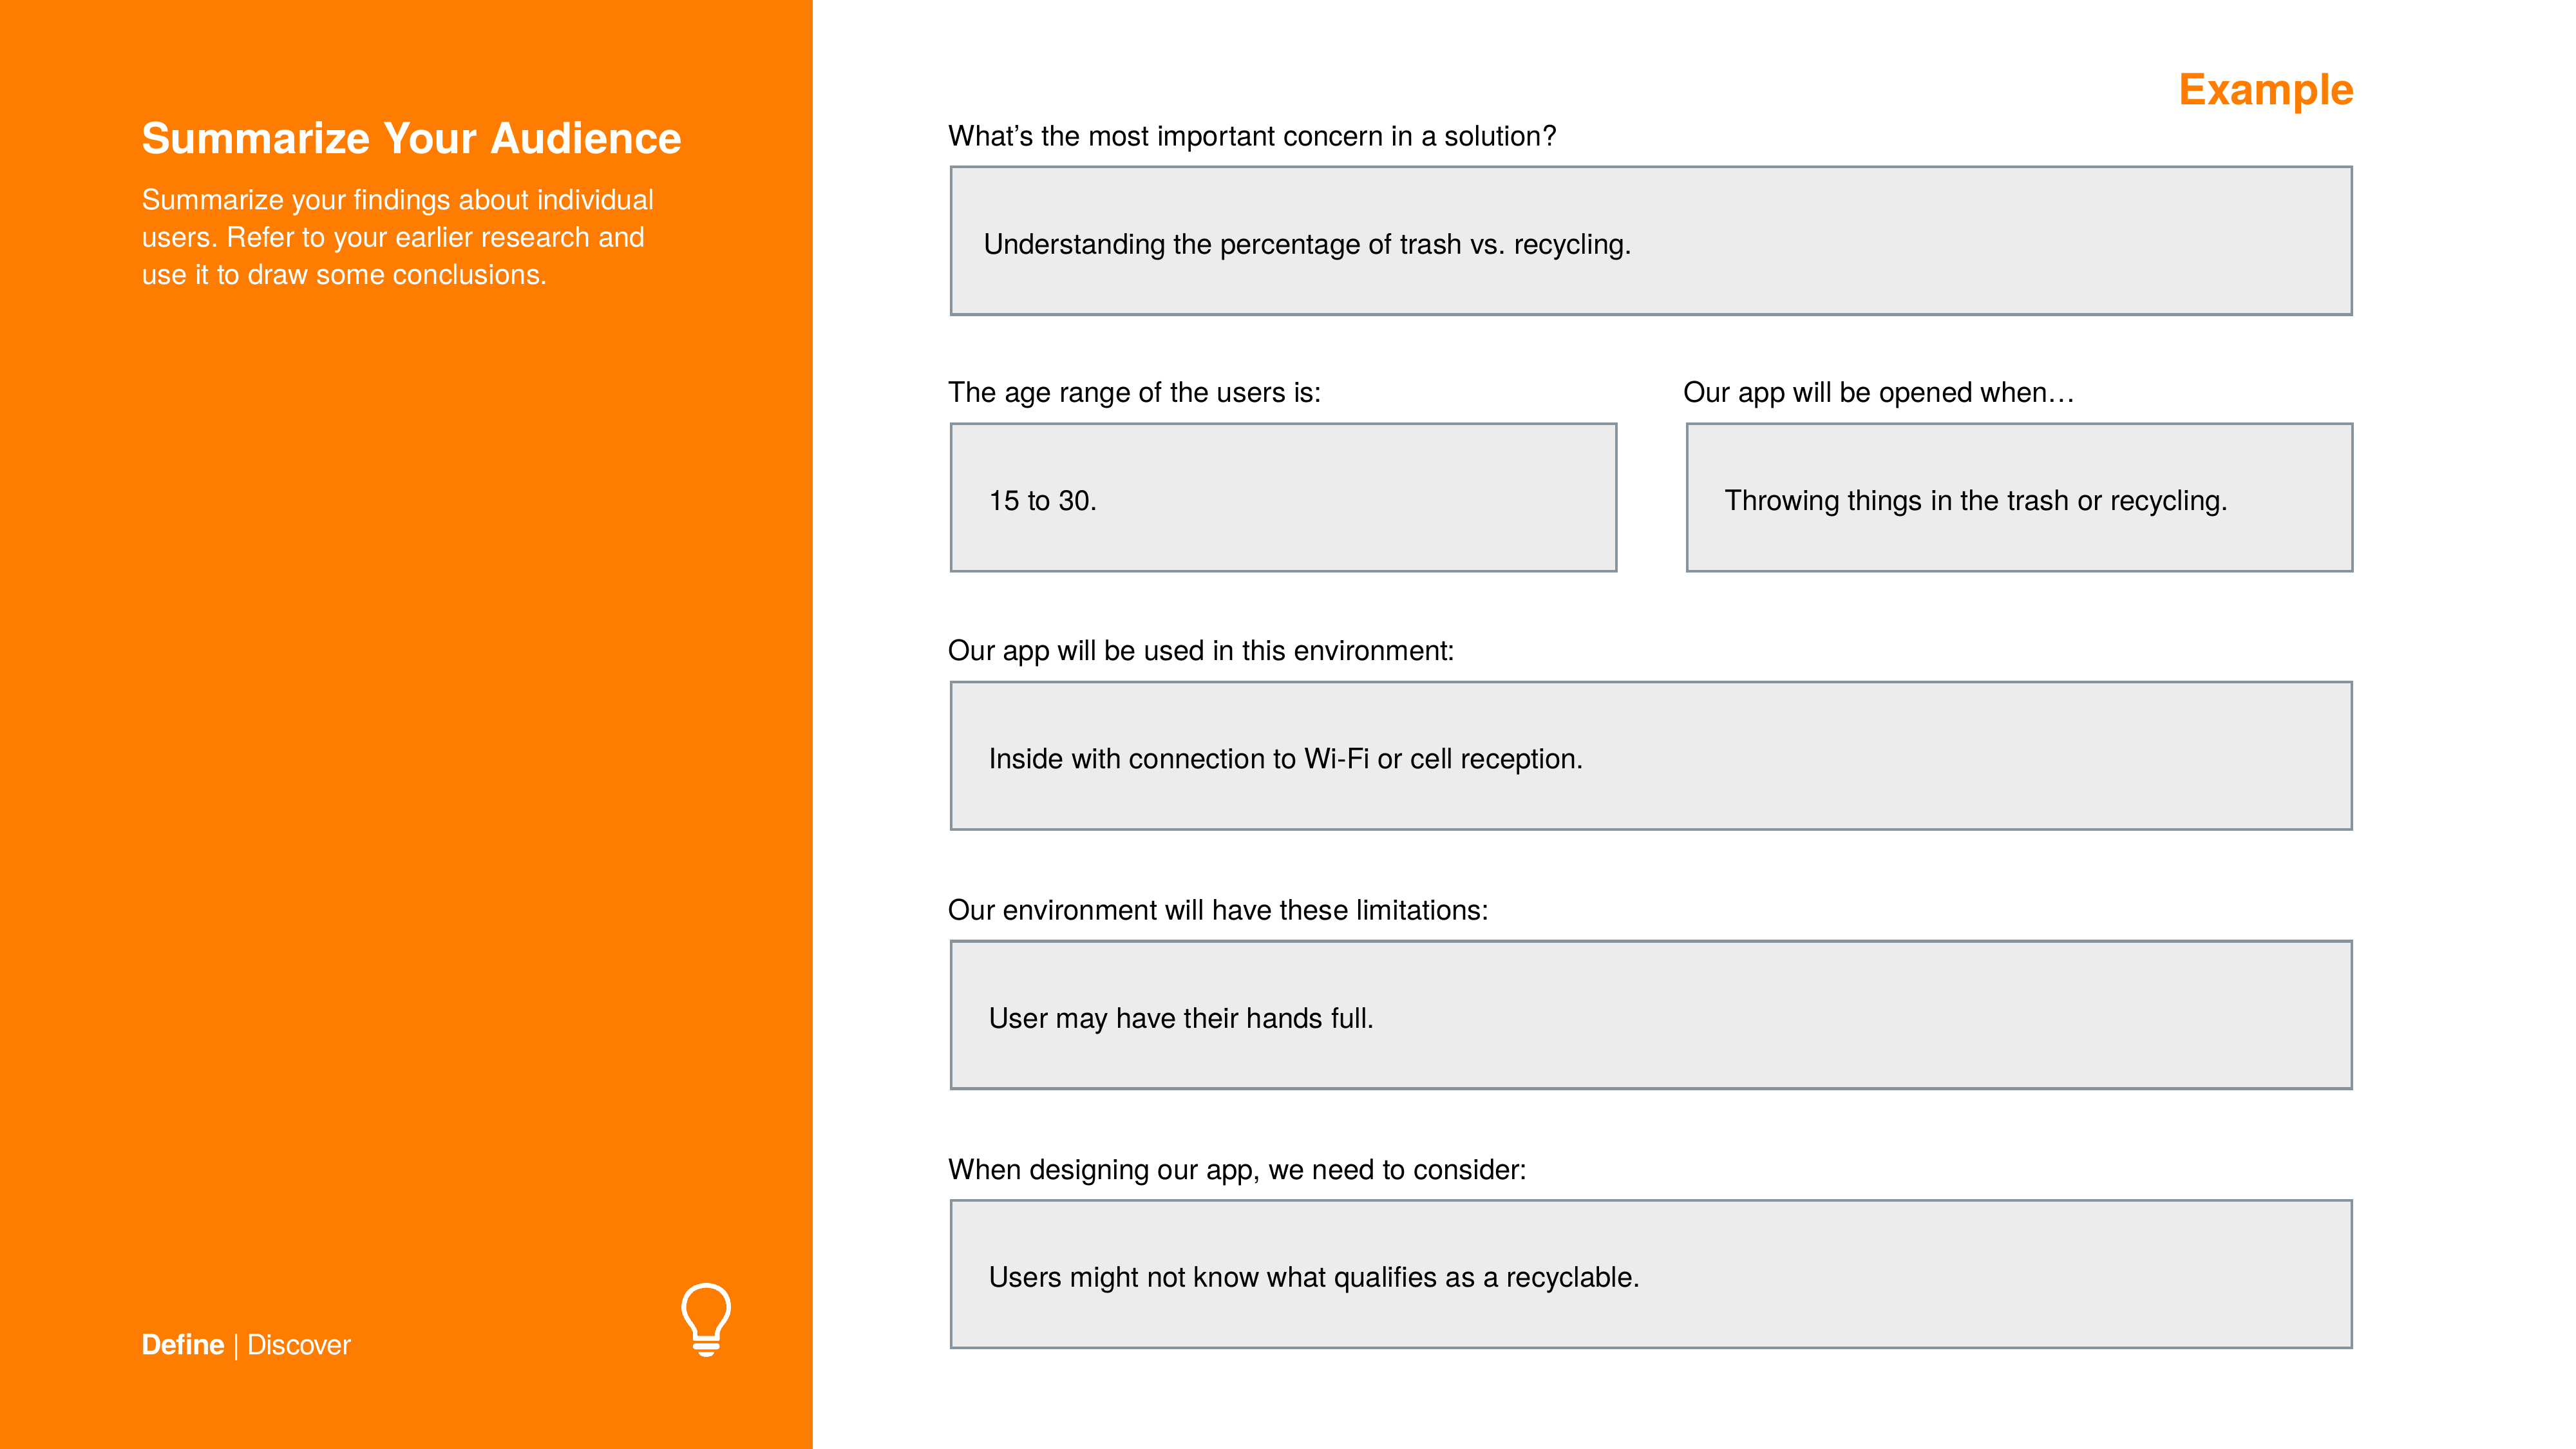

Example
Our app will be opened when…
The age range of the users is:
15 to 30.
Throwing things in the trash or recycling.
Our app will be used in this environment:
Inside with connection to Wi-Fi or cell reception.
Our environment will have these limitations:
User may have their hands full.
When designing our app, we need to consider:
Users might not know what qualifies as a recyclable.
Summarize Your Audience
Summarize your findings about individual users. Refer to your earlier research and use it to draw some conclusions.
What’s the most important concern in a solution?
Understanding the percentage of trash vs. recycling.
Define | Discover
17